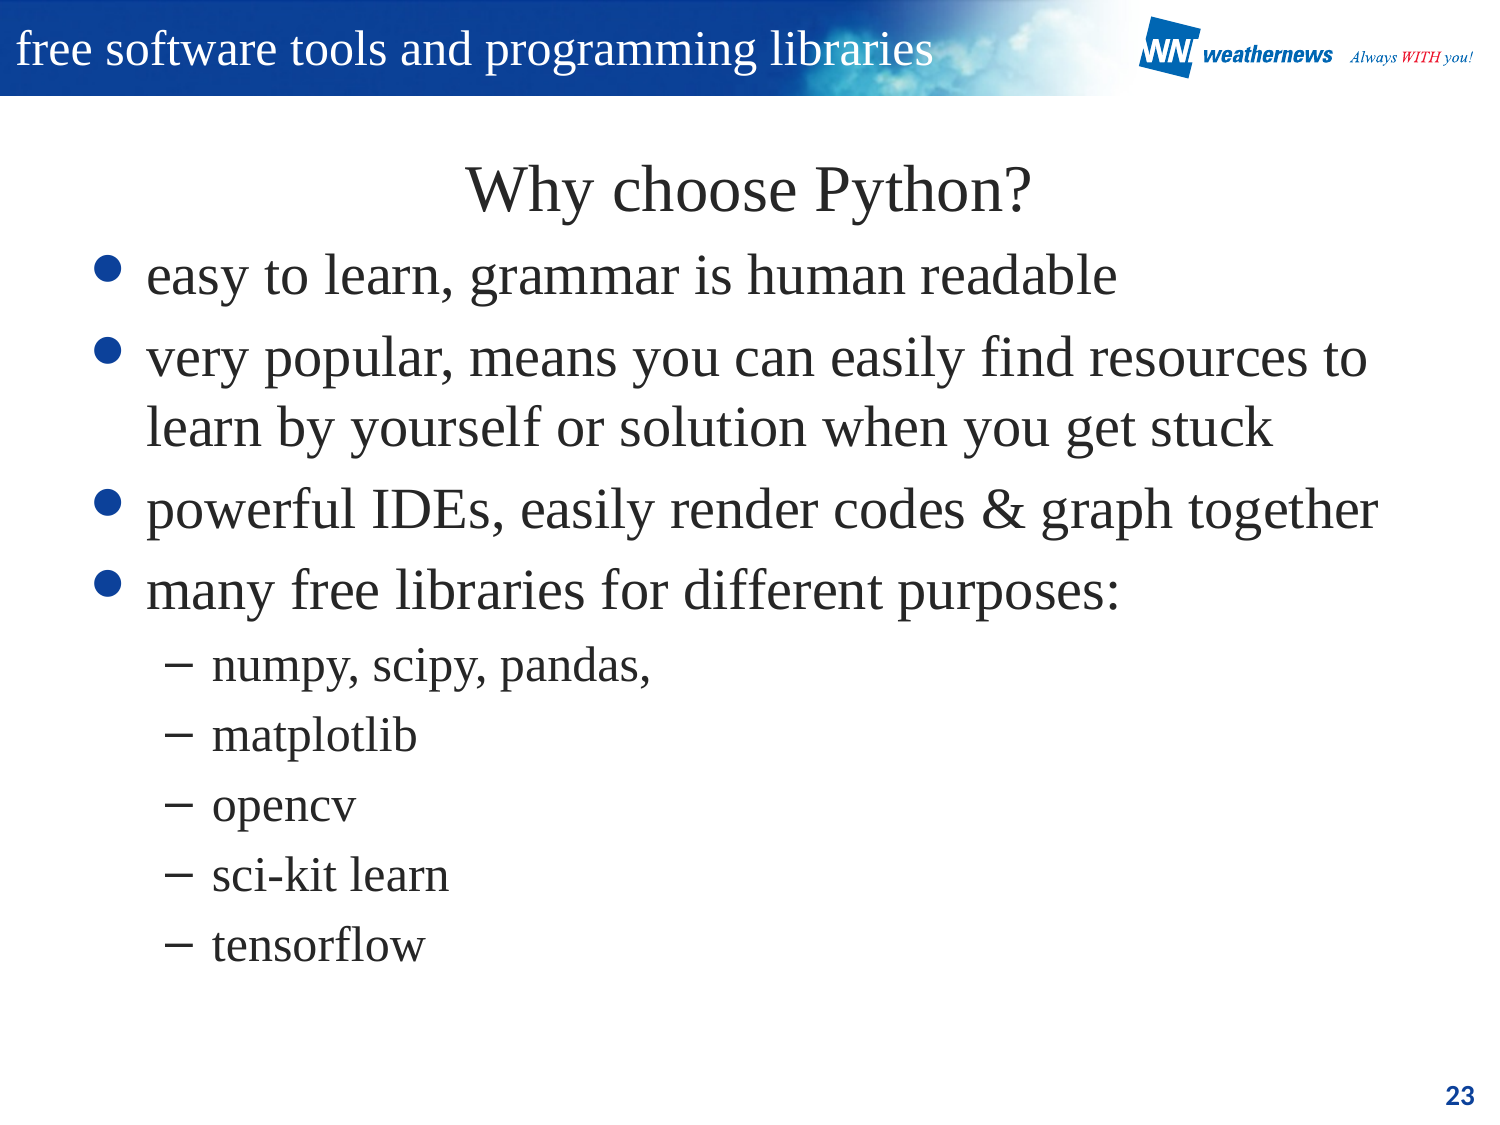

# free software tools and programming libraries
Why choose Python?
easy to learn, grammar is human readable
very popular, means you can easily find resources to learn by yourself or solution when you get stuck
powerful IDEs, easily render codes & graph together
many free libraries for different purposes:
numpy, scipy, pandas,
matplotlib
opencv
sci-kit learn
tensorflow
23